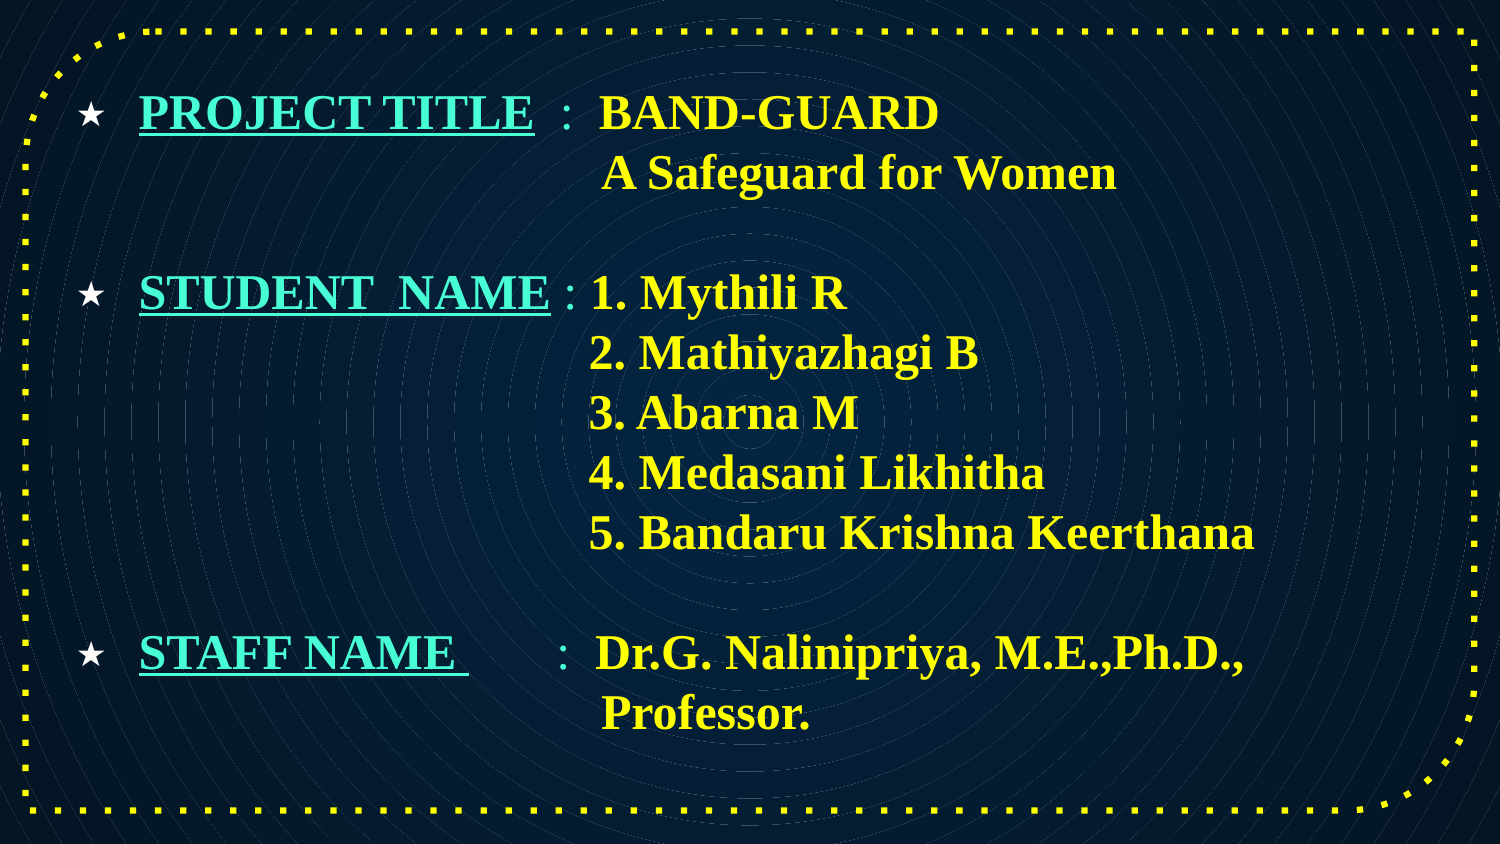

PROJECT TITLE  :  BAND-GUARD
                                     A Safeguard for Women

STUDENT  NAME : 1. Mythili R
                                    2. Mathiyazhagi B
                                    3. Abarna M
                                    4. Medasani Likhitha
                                    5. Bandaru Krishna Keerthana

STAFF NAME        :  Dr.G. Nalinipriya, M.E.,Ph.D.,
                               Professor.